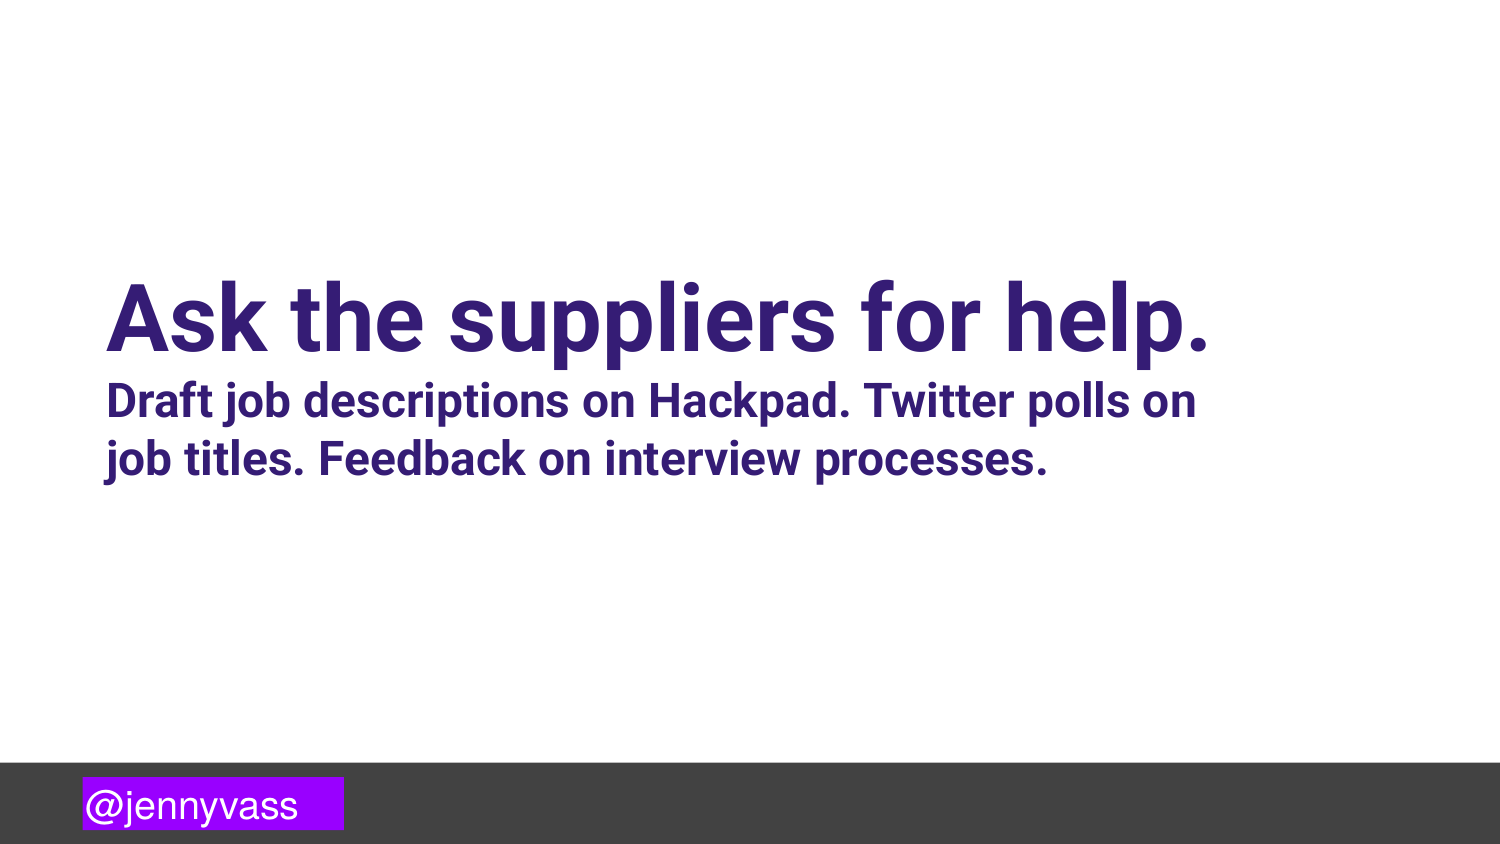

Ask the suppliers for help.
Draft job descriptions on Hackpad. Twitter polls on
job titles. Feedback on interview processes.
@jennyvass
@jennyvass